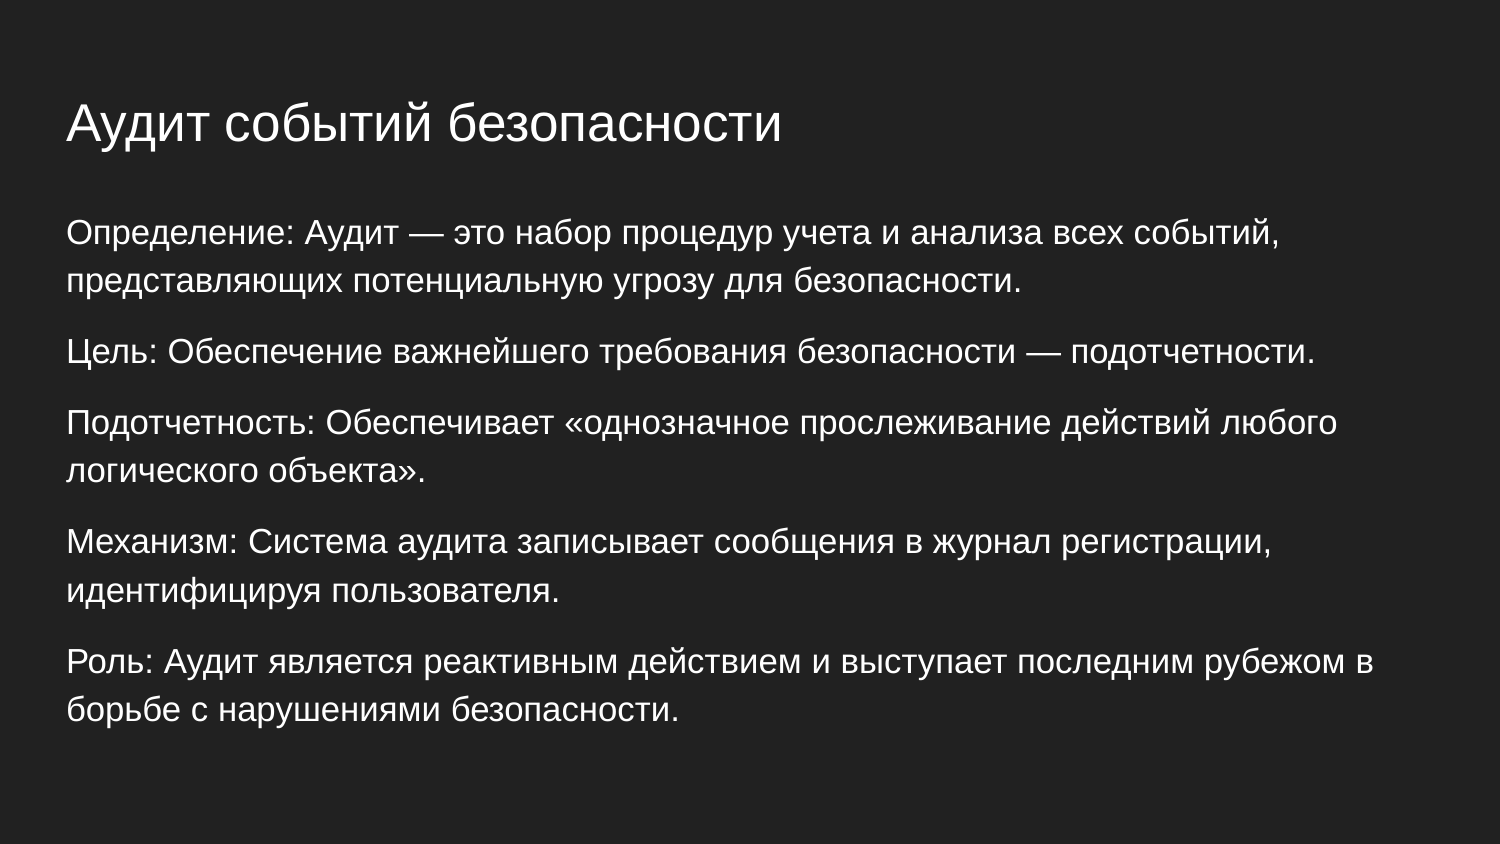

# Аудит событий безопасности
Определение: Аудит — это набор процедур учета и анализа всех событий, представляющих потенциальную угрозу для безопасности.
Цель: Обеспечение важнейшего требования безопасности — подотчетности.
Подотчетность: Обеспечивает «однозначное прослеживание действий любого логического объекта».
Механизм: Система аудита записывает сообщения в журнал регистрации, идентифицируя пользователя.
Роль: Аудит является реактивным действием и выступает последним рубежом в борьбе с нарушениями безопасности.